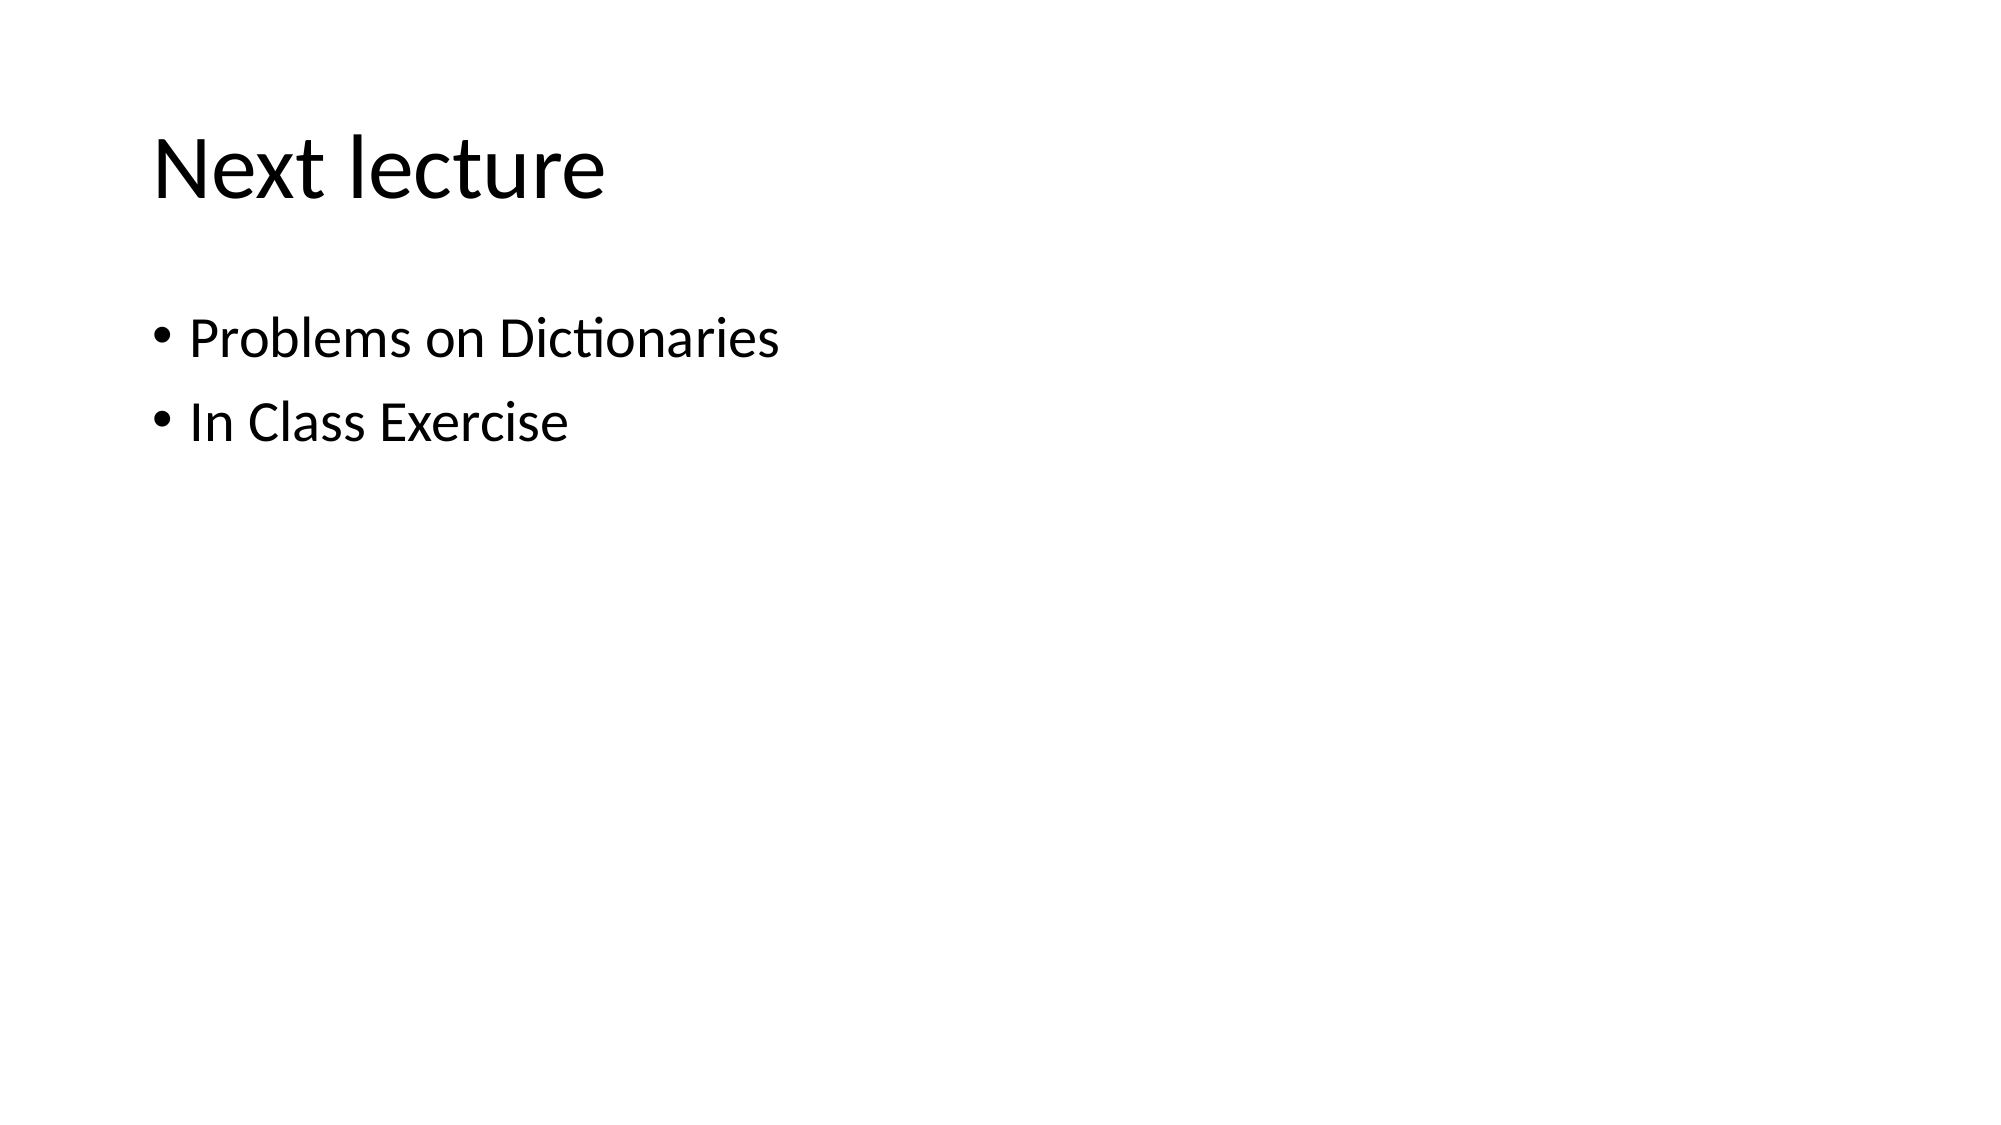

# Next lecture
Problems on Dictionaries
In Class Exercise